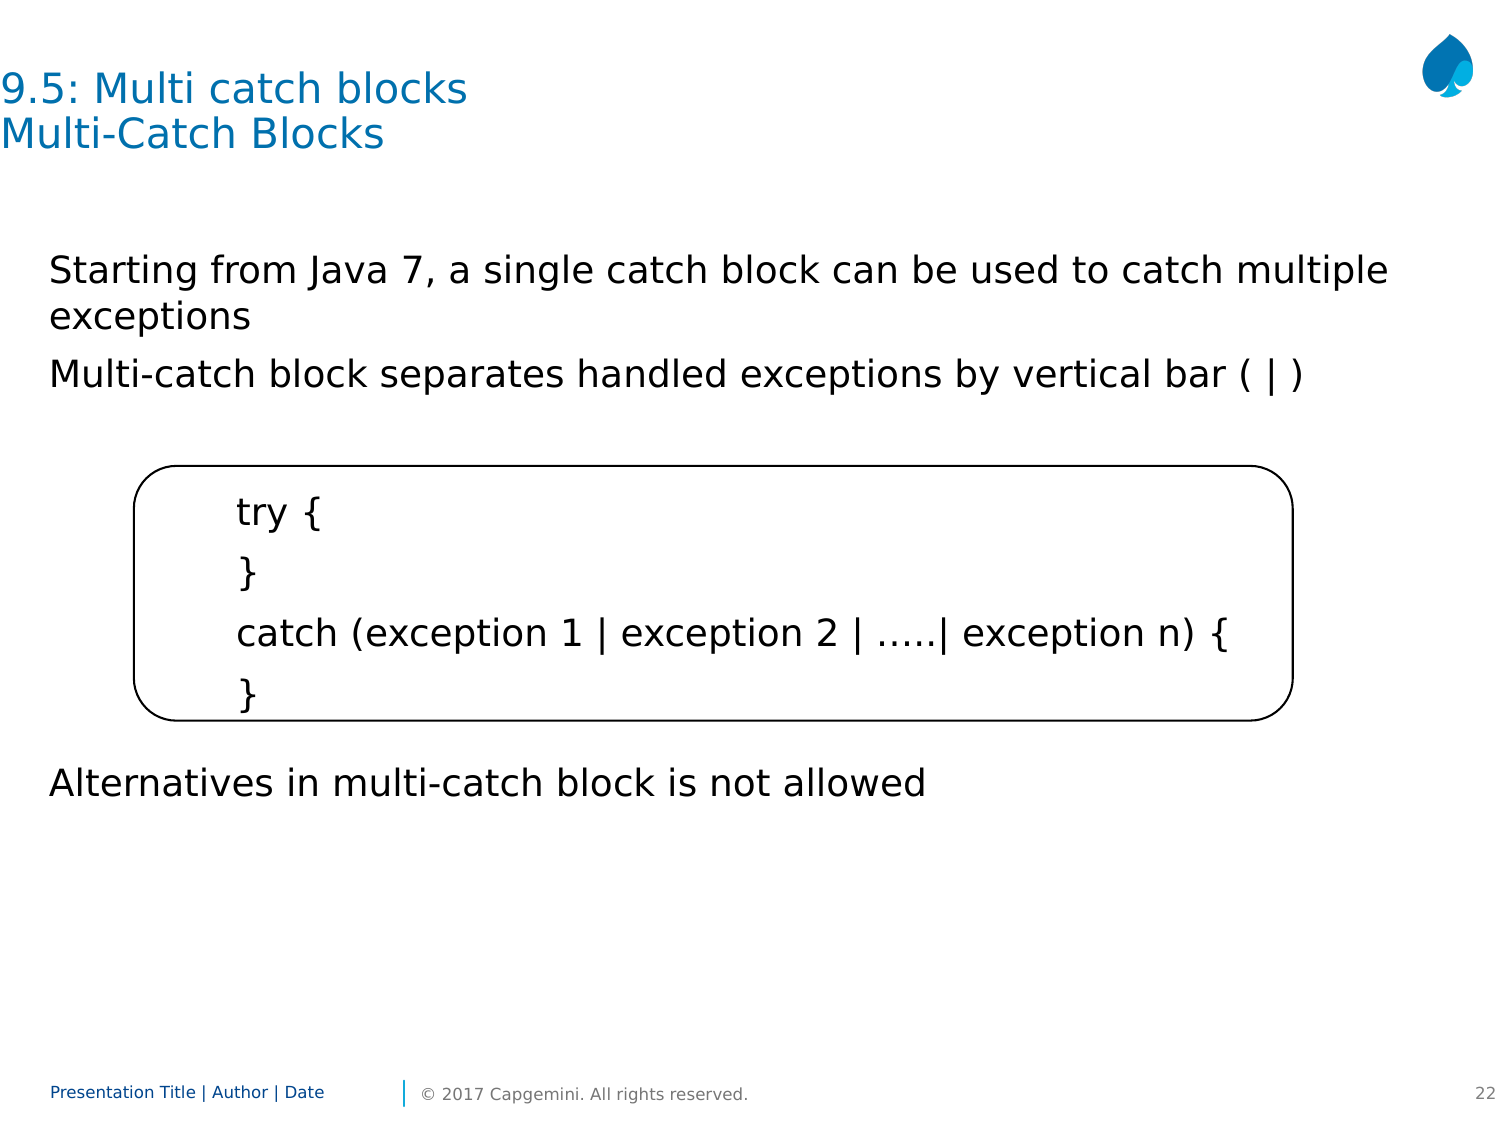

9.5: Multi catch blocks
Multi-Catch Blocks
Starting from Java 7, a single catch block can be used to catch multiple exceptions
Multi-catch block separates handled exceptions by vertical bar ( | )

Alternatives in multi-catch block is not allowed

try {
}
catch (exception 1 | exception 2 | …..| exception n) {
}